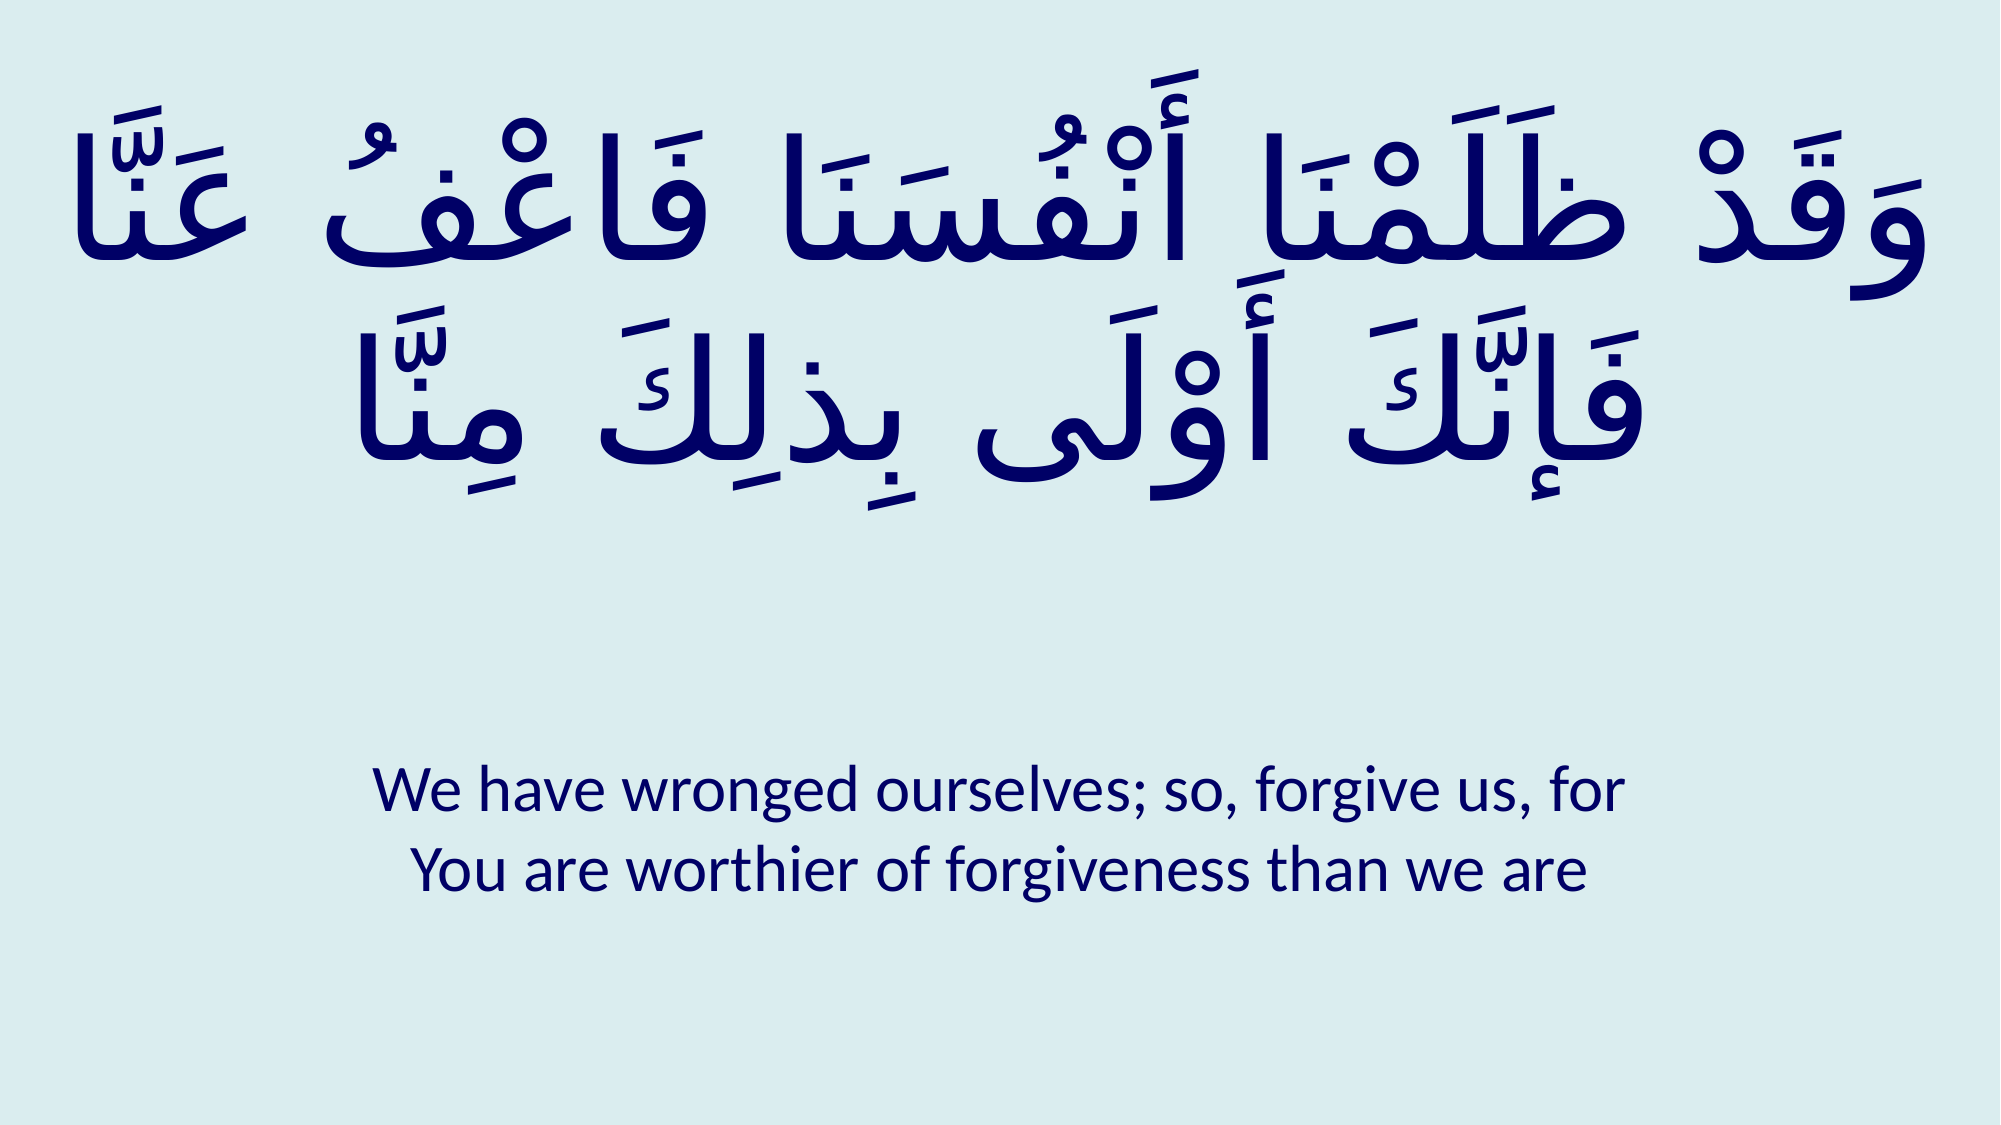

# وَقَدْ ظَلَمْنَا أَنْفُسَنَا فَاعْفُ عَنَّا فَإنَّكَ أَوْلَى بِذلِكَ مِنَّا
We have wronged ourselves; so, forgive us, for You are worthier of forgiveness than we are